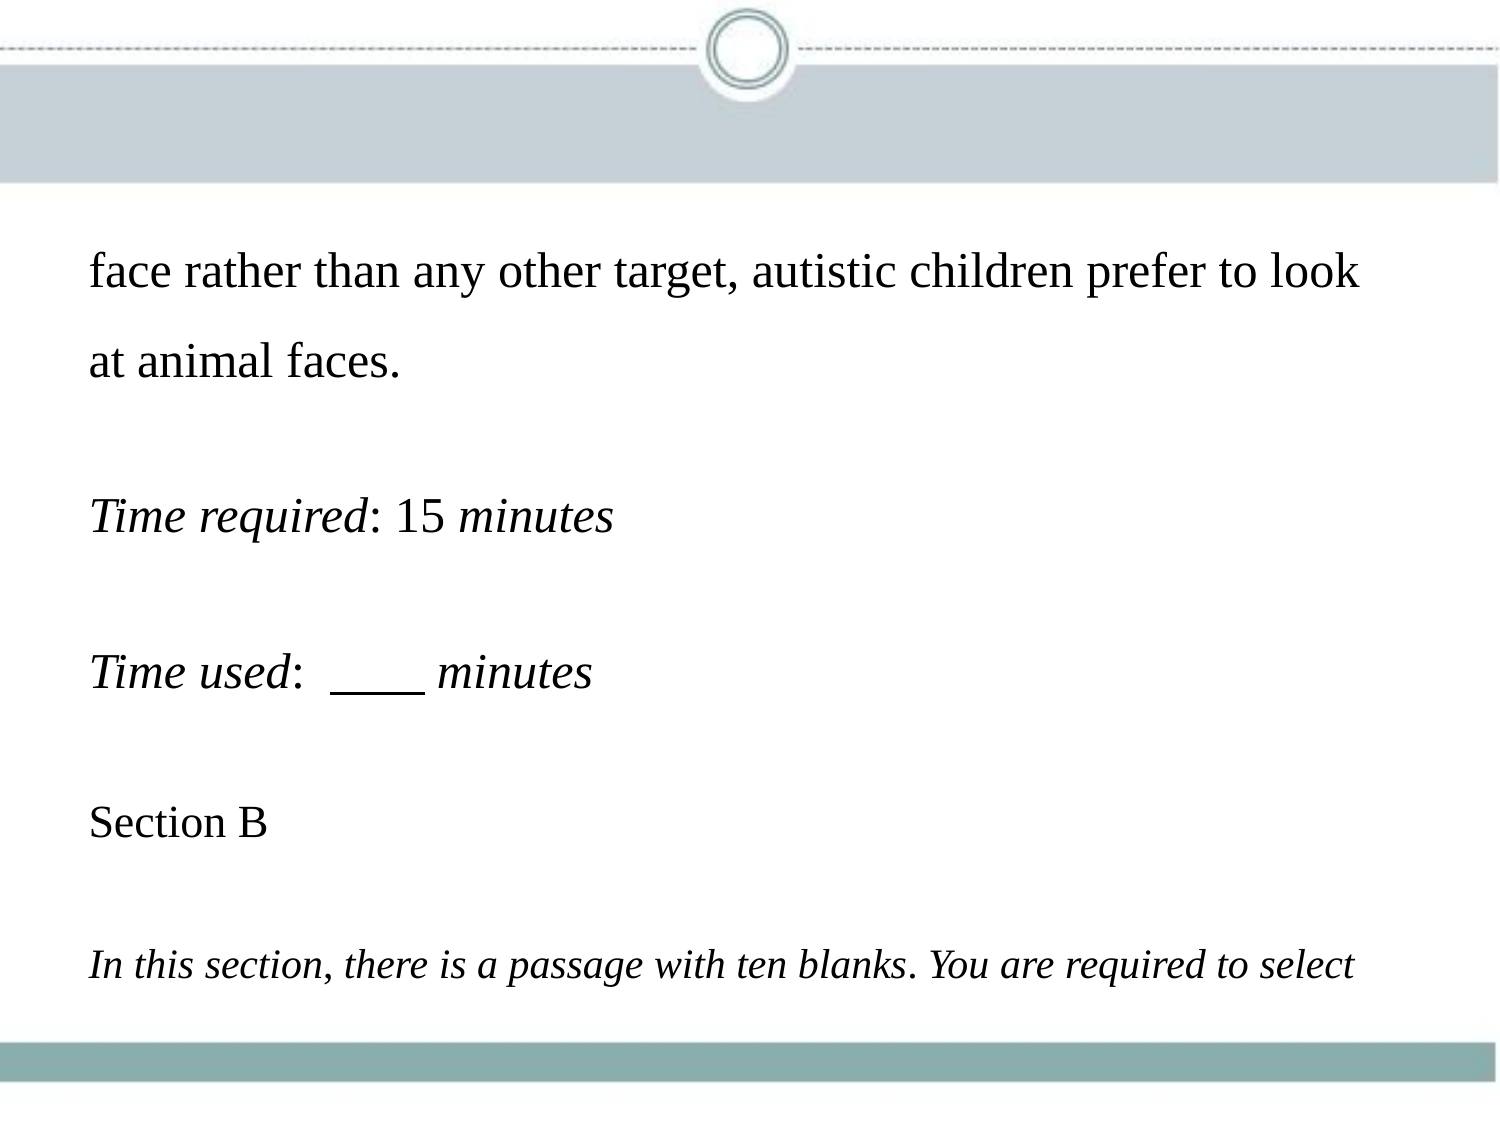

face rather than any other target, autistic children prefer to look
at animal faces.
Time required: 15 minutes
Time used: 　    minutes
Section B
In this section, there is a passage with ten blanks. You are required to select